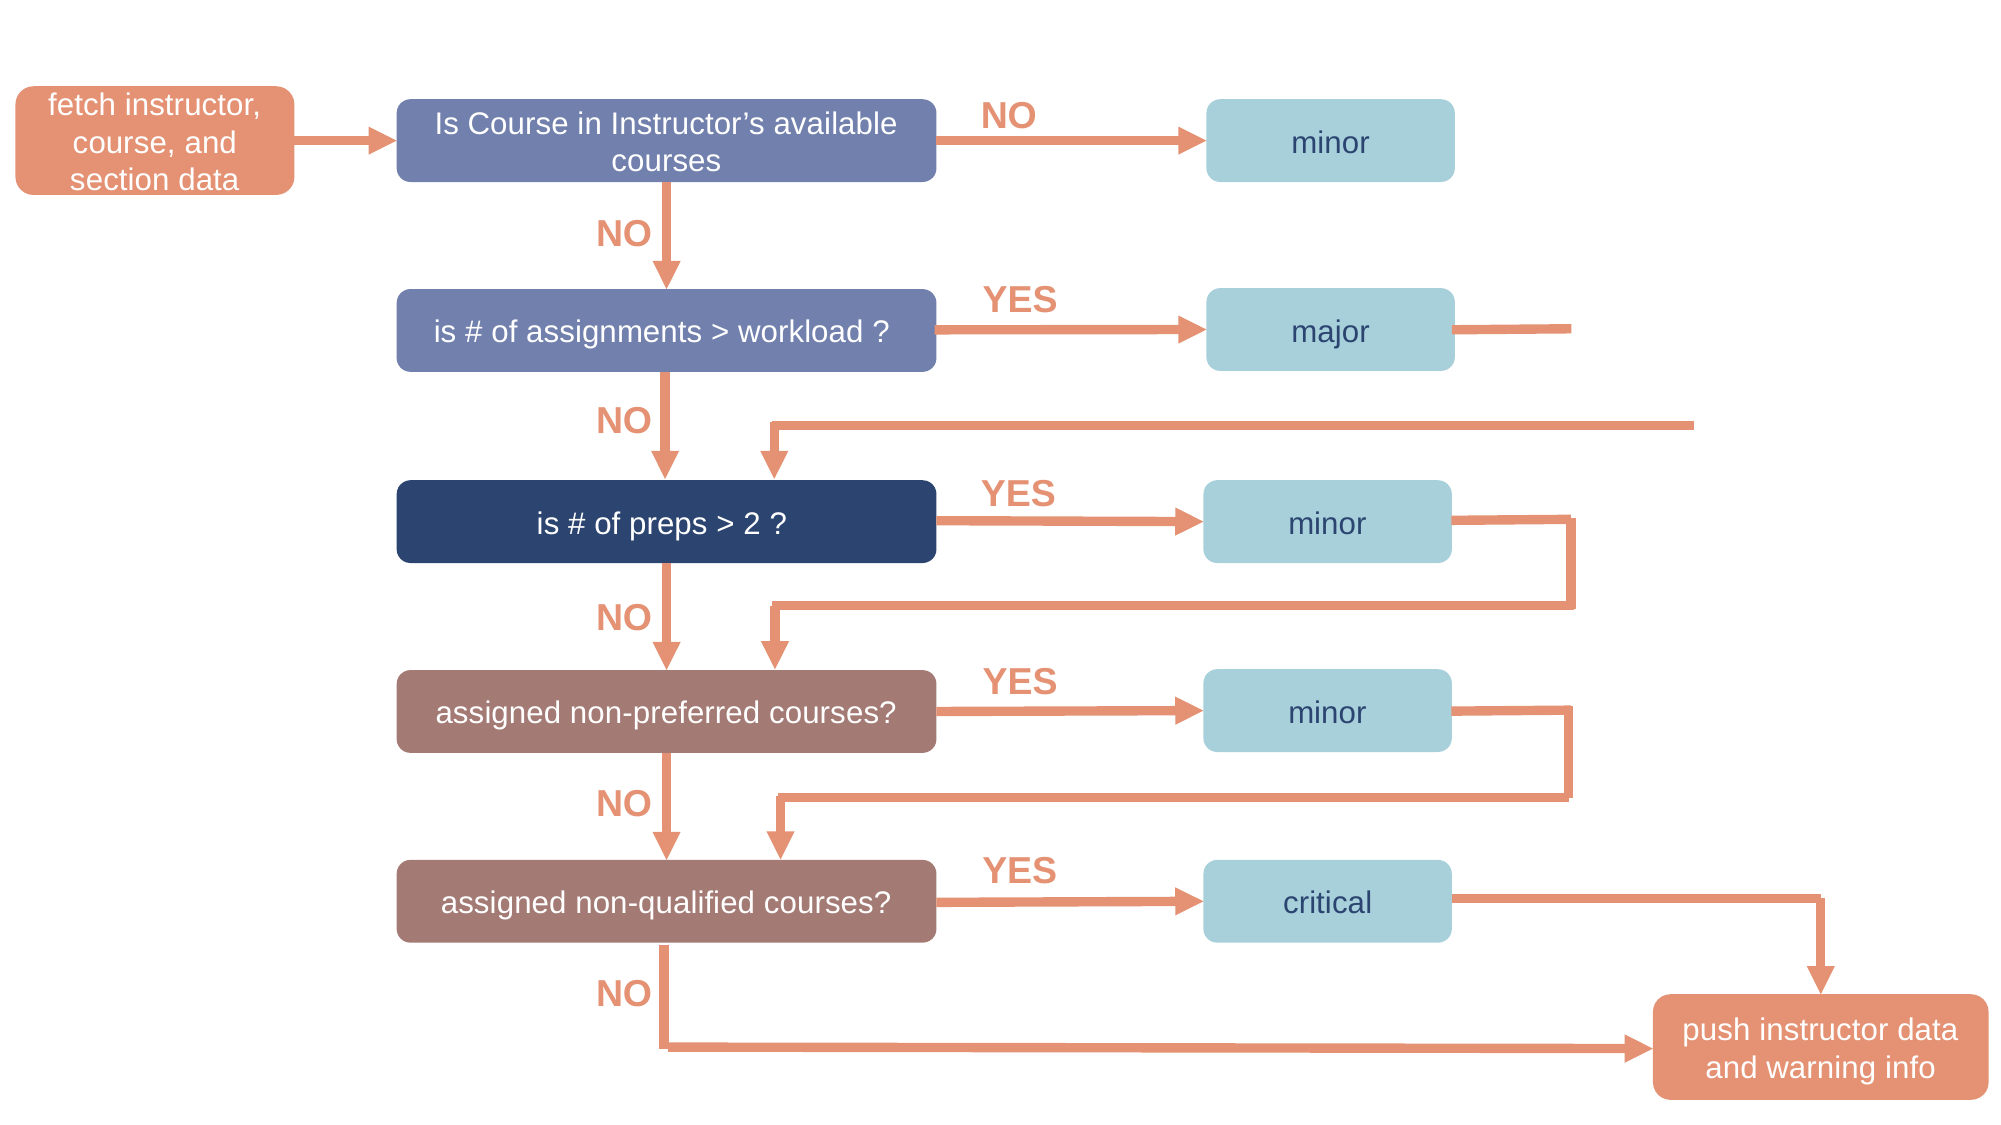

NO
fetch instructor, course, and section data
Is Course in Instructor’s available courses
minor
NO
YES
major
is # of assignments > workload ?
NO
YES
is # of preps > 2 ?
minor
NO
YES
minor
assigned non-preferred courses?
NO
YES
critical
assigned non-qualified courses?
NO
push instructor data and warning info